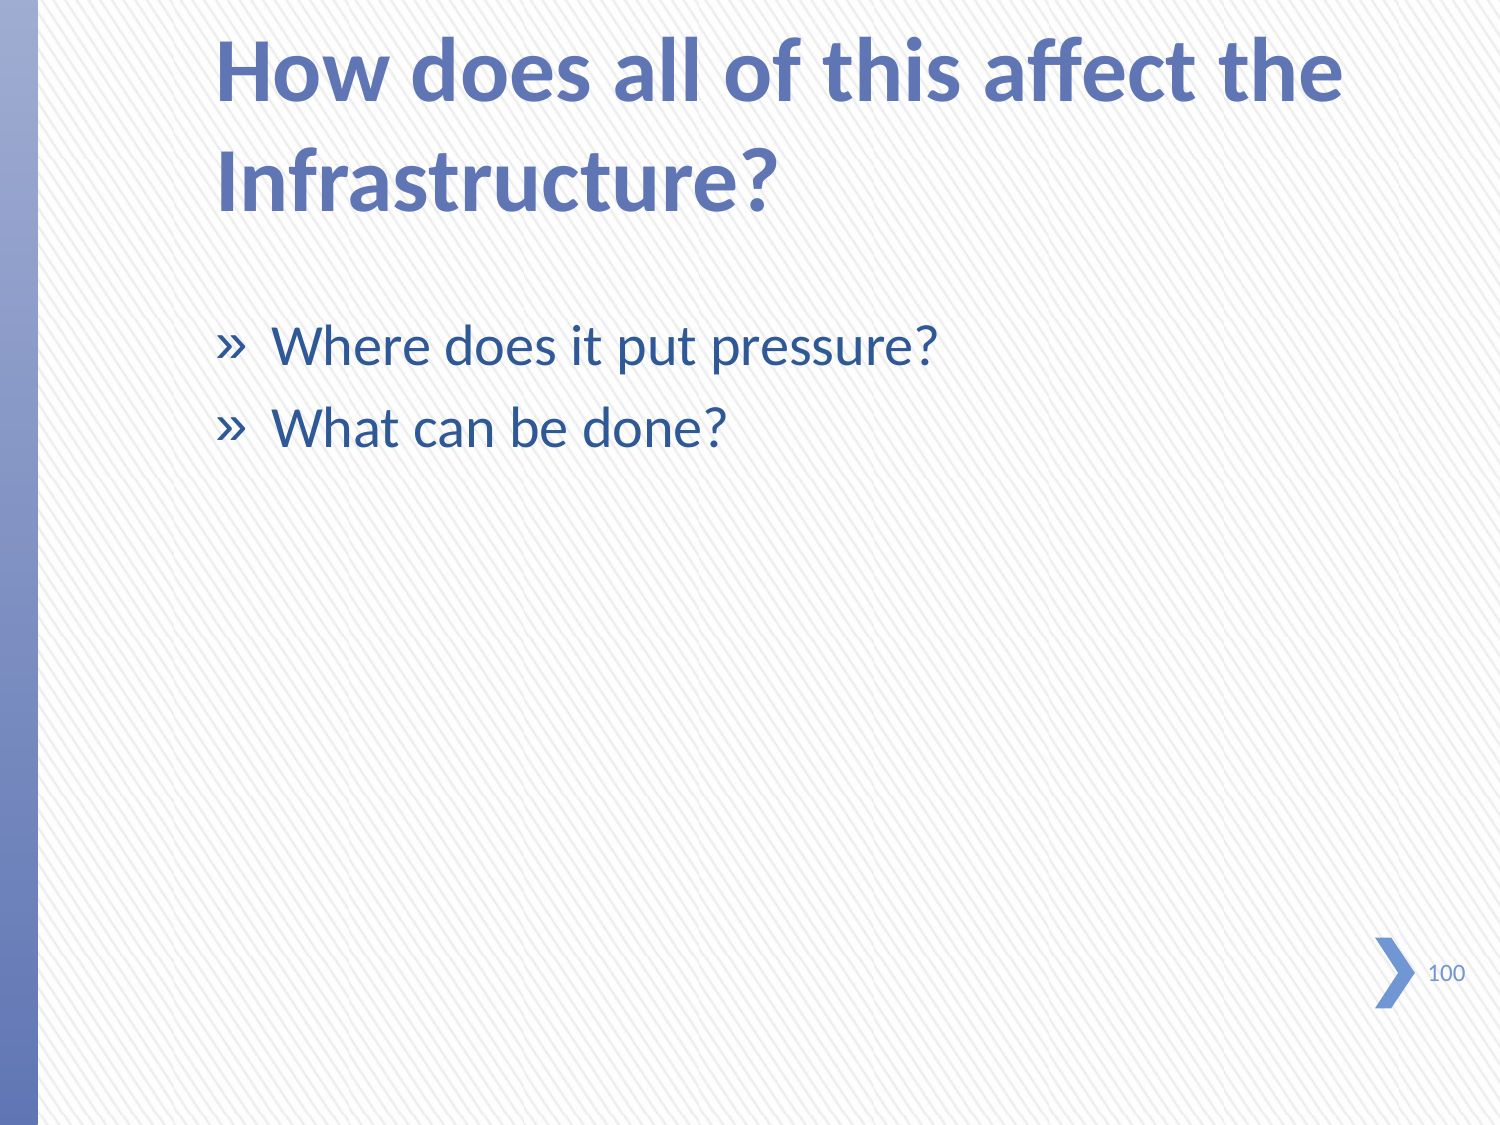

# How does all of this affect the Infrastructure?
Where does it put pressure?
What can be done?
100